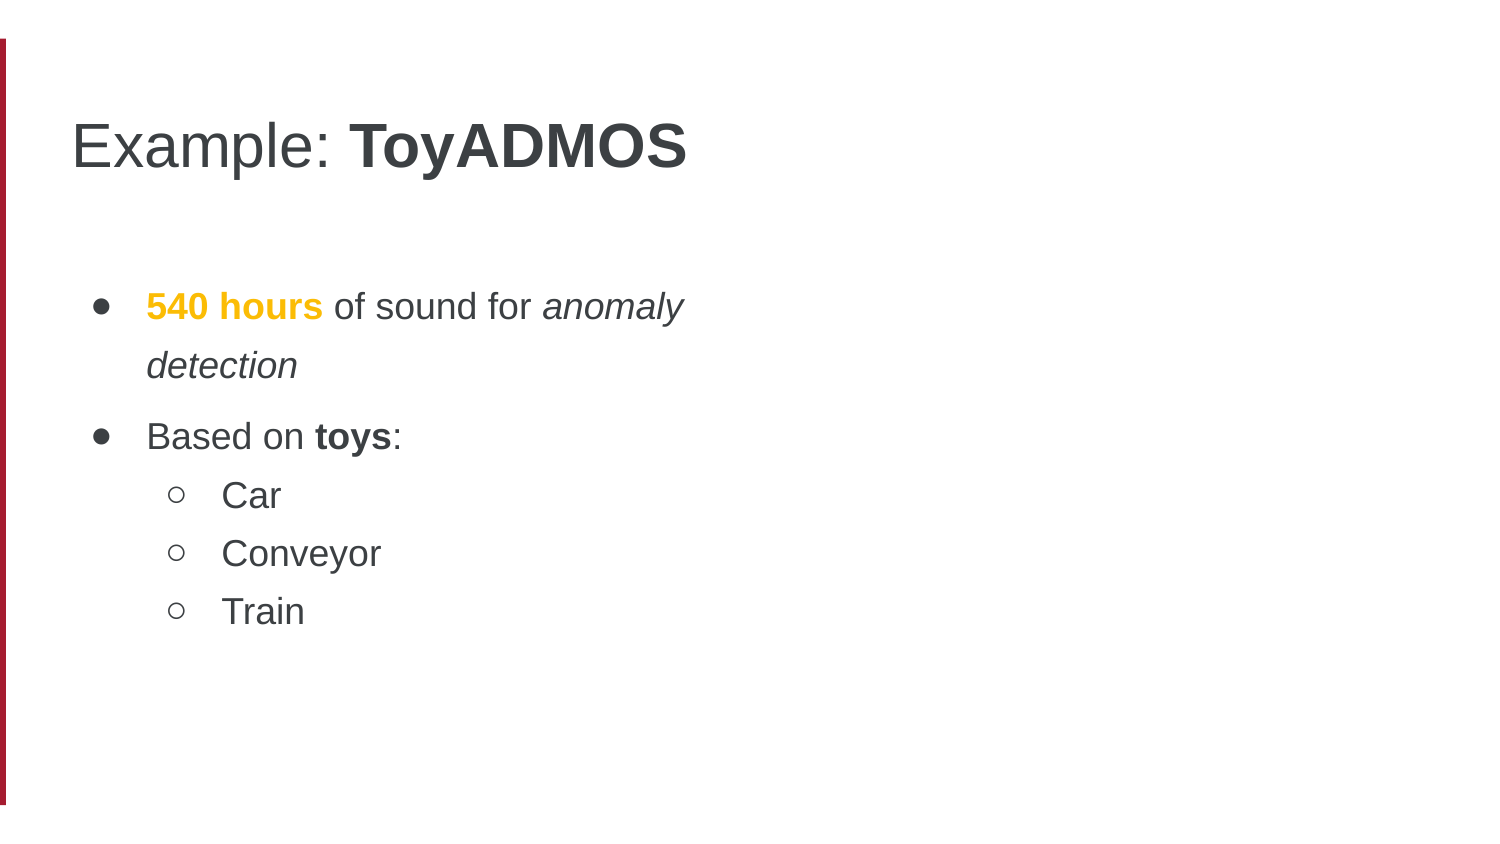

# Example: ToyADMOS
540 hours of sound for anomaly detection

Based on toys:
Car
Conveyor
Train